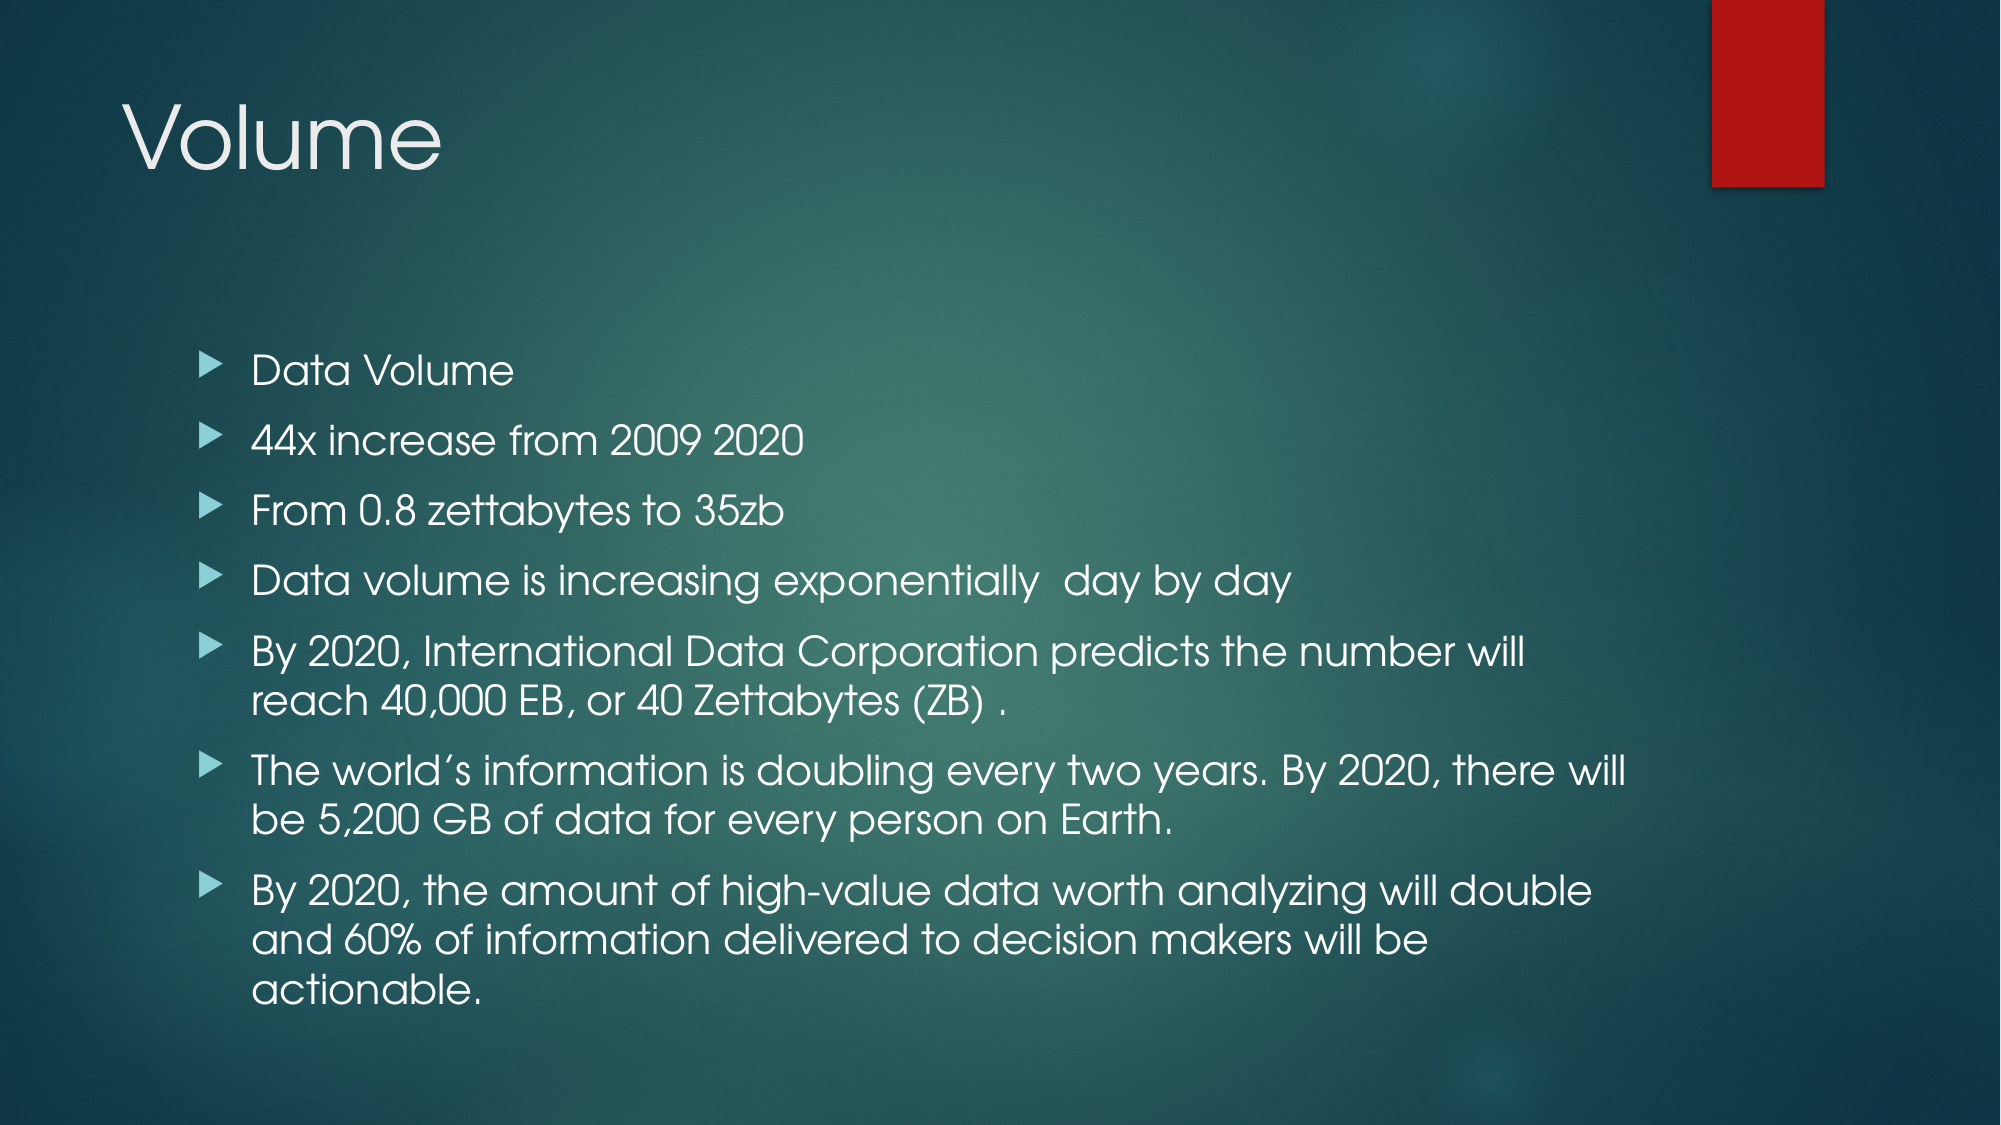

# Volume
Data Volume
44x increase from 2009 2020
From 0.8 zettabytes to 35zb
Data volume is increasing exponentially  day by day
By 2020, International Data Corporation predicts the number will reach 40,000 EB, or 40 Zettabytes (ZB) .
The world’s information is doubling every two years. By 2020, there will be 5,200 GB of data for every person on Earth.
By 2020, the amount of high-value data worth analyzing will double and 60% of information delivered to decision makers will be actionable.